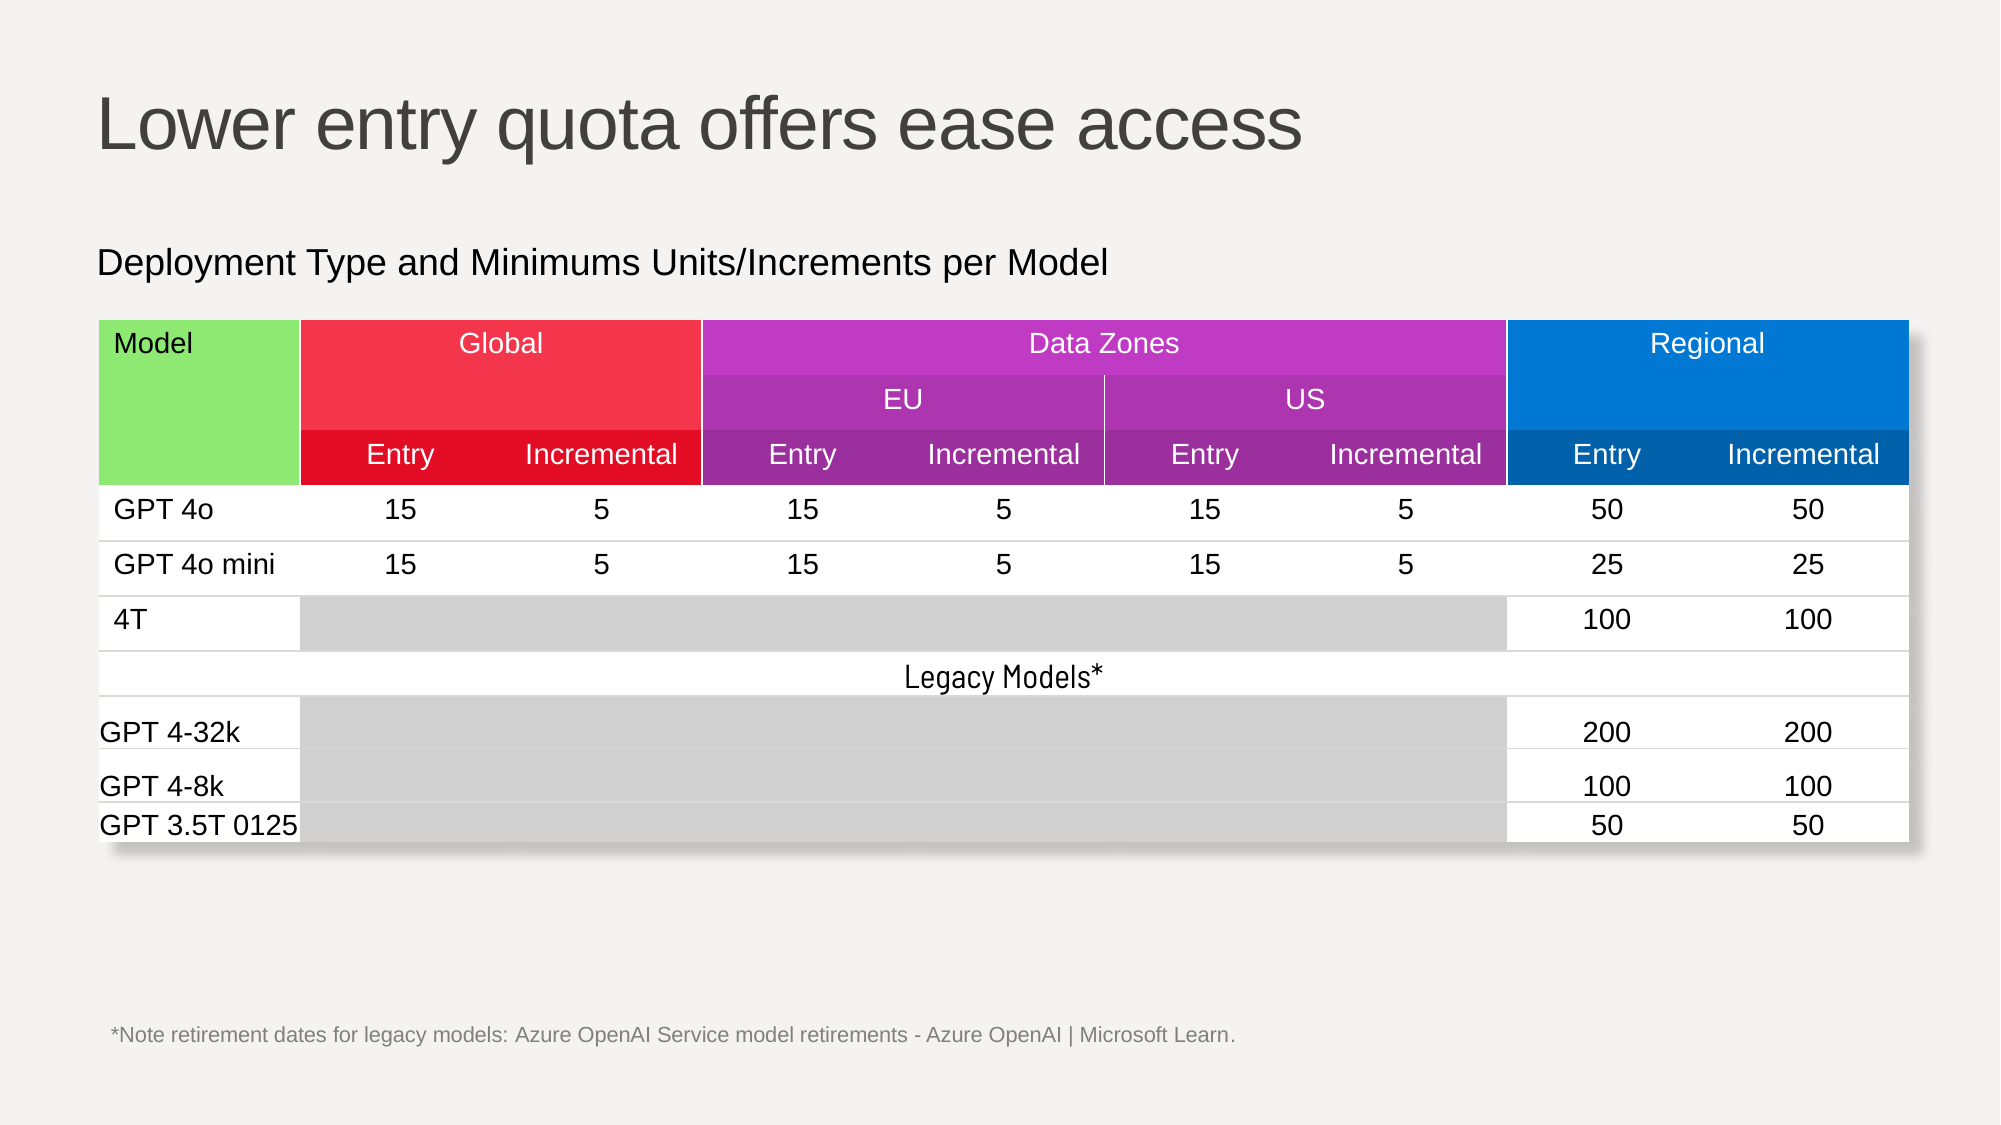

# Lower entry quota offers ease access
Deployment Type and Minimums Units/Increments per Model
| Model | Global |  | Data Zones |  |  |  | Regional |  |
| --- | --- | --- | --- | --- | --- | --- | --- | --- |
|  |  |  | EU |  | US |  |  |  |
|  | Entry | Incremental | Entry | Incremental | Entry | Incremental | Entry | Incremental |
| GPT 4o | 15 | 5 | 15 | 5 | 15 | 5 | 50 | 50 |
| GPT 4o mini | 15 | 5 | 15 | 5 | 15 | 5 | 25 | 25 |
| 4T |  |  |  |  |  |  | 100 | 100 |
| Legacy Models\* |  |  |  |  |  |  |  |  |
| GPT 4-32k |  |  |  |  |  |  | 200 | 200 |
| GPT 4-8k |  |  |  |  |  |  | 100 | 100 |
| GPT 3.5T 0125 |  |  |  |  |  |  | 50 | 50 |
*Note retirement dates for legacy models: Azure OpenAI Service model retirements - Azure OpenAI | Microsoft Learn.